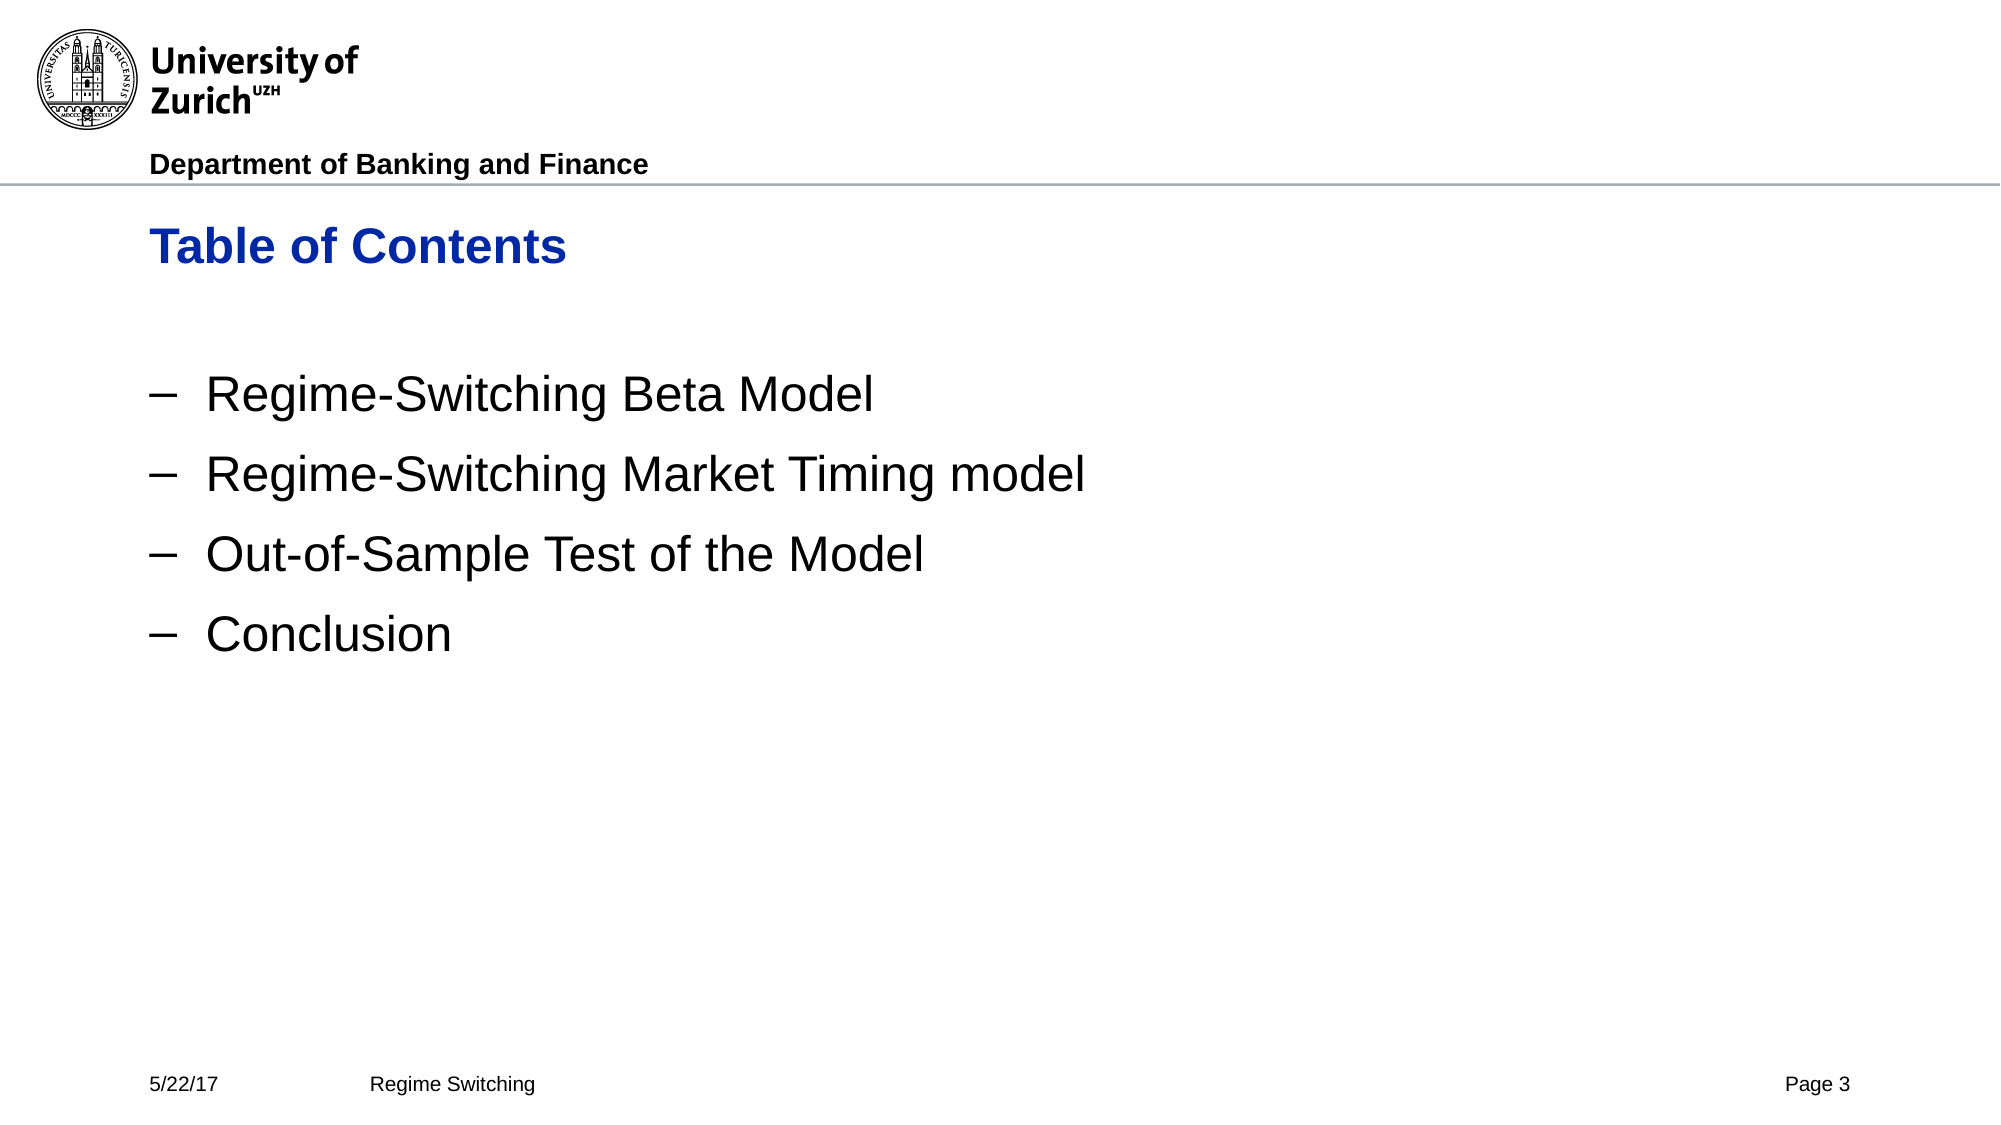

# Table of Contents
Regime-Switching Beta Model
Regime-Switching Market Timing model
Out-of-Sample Test of the Model
Conclusion
5/22/17
Regime Switching

Page 3